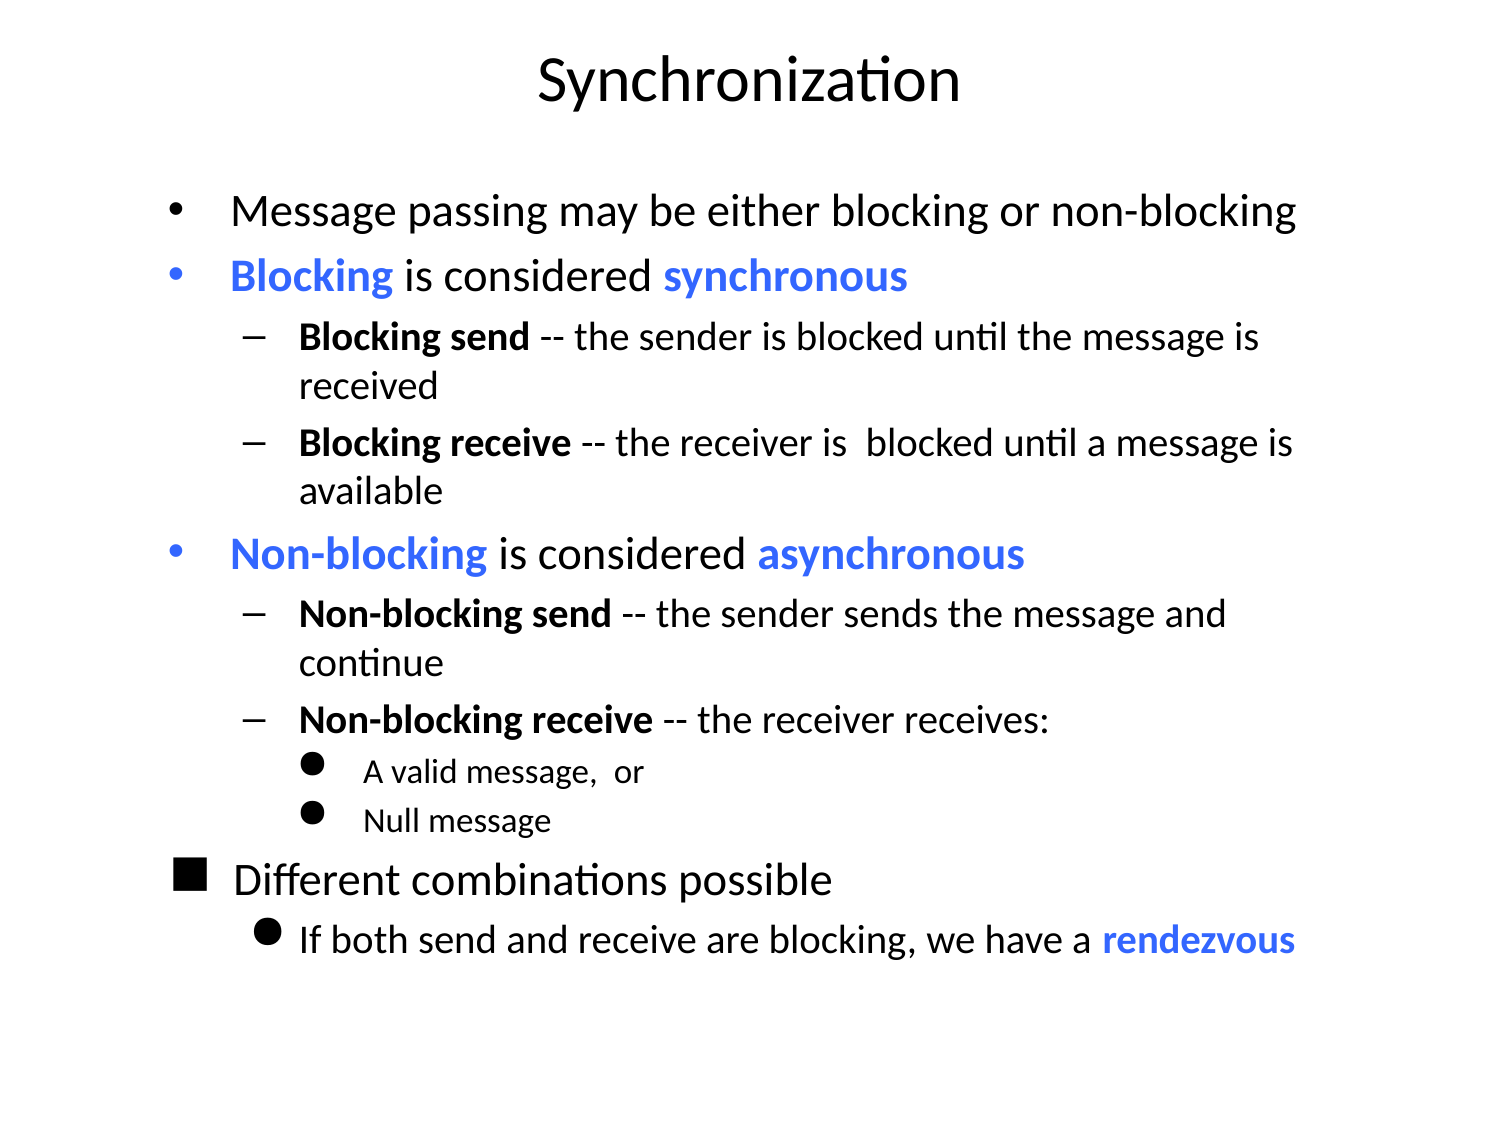

# Synchronization
Message passing may be either blocking or non-blocking
Blocking is considered synchronous
Blocking send -- the sender is blocked until the message is received
Blocking receive -- the receiver is  blocked until a message is available
Non-blocking is considered asynchronous
Non-blocking send -- the sender sends the message and continue
Non-blocking receive -- the receiver receives:
 A valid message,  or
 Null message
Different combinations possible
If both send and receive are blocking, we have a rendezvous